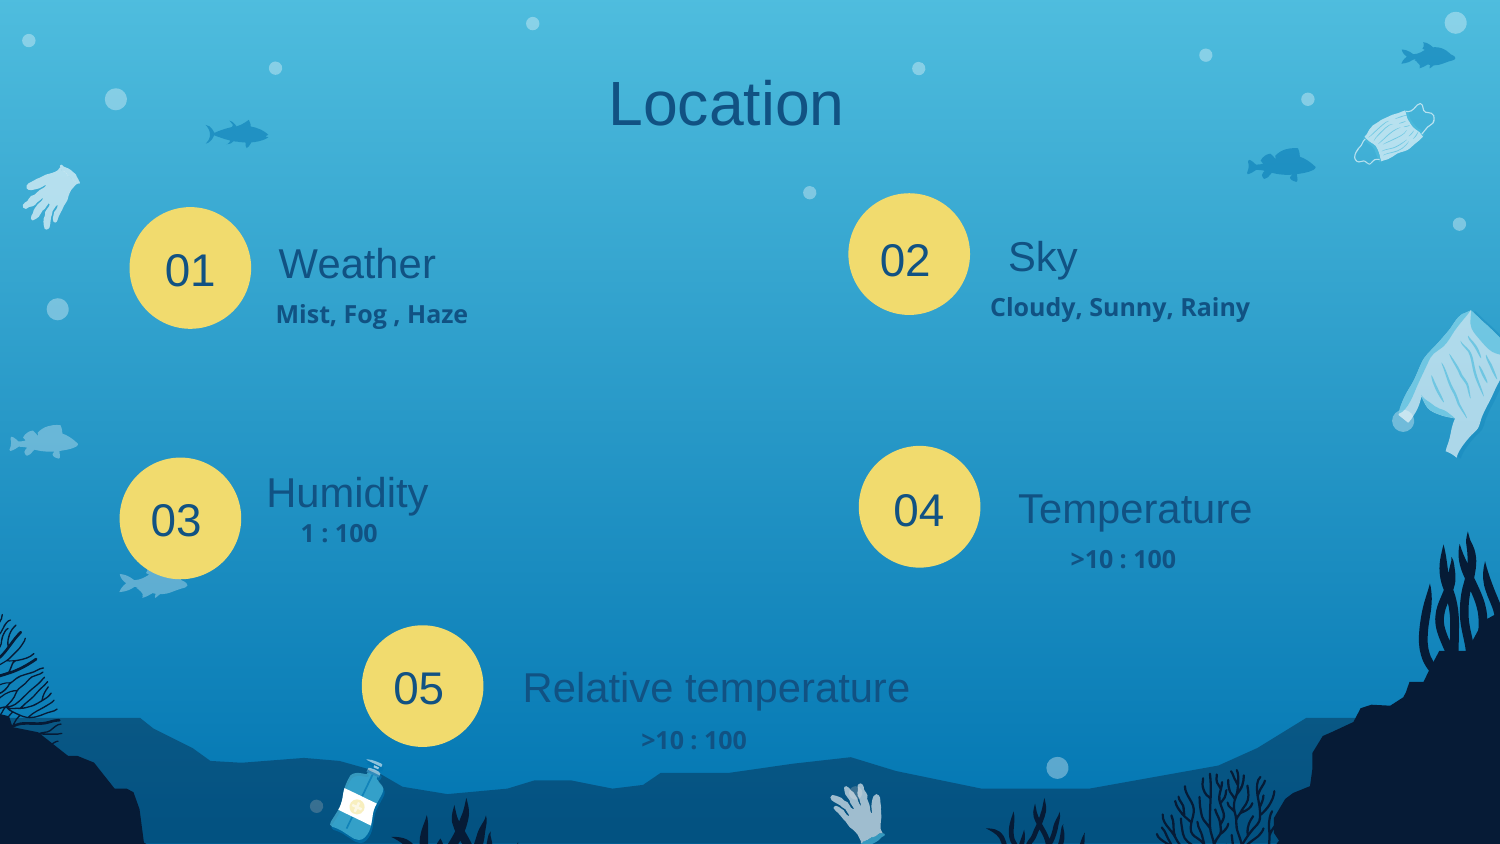

Location

02

01
Sky
# Weather
Mist, Fog , Haze
Cloudy, Sunny, Rainy

04

Humidity
03
Temperature
1 : 100
>10 : 100

05
Relative temperature
>10 : 100